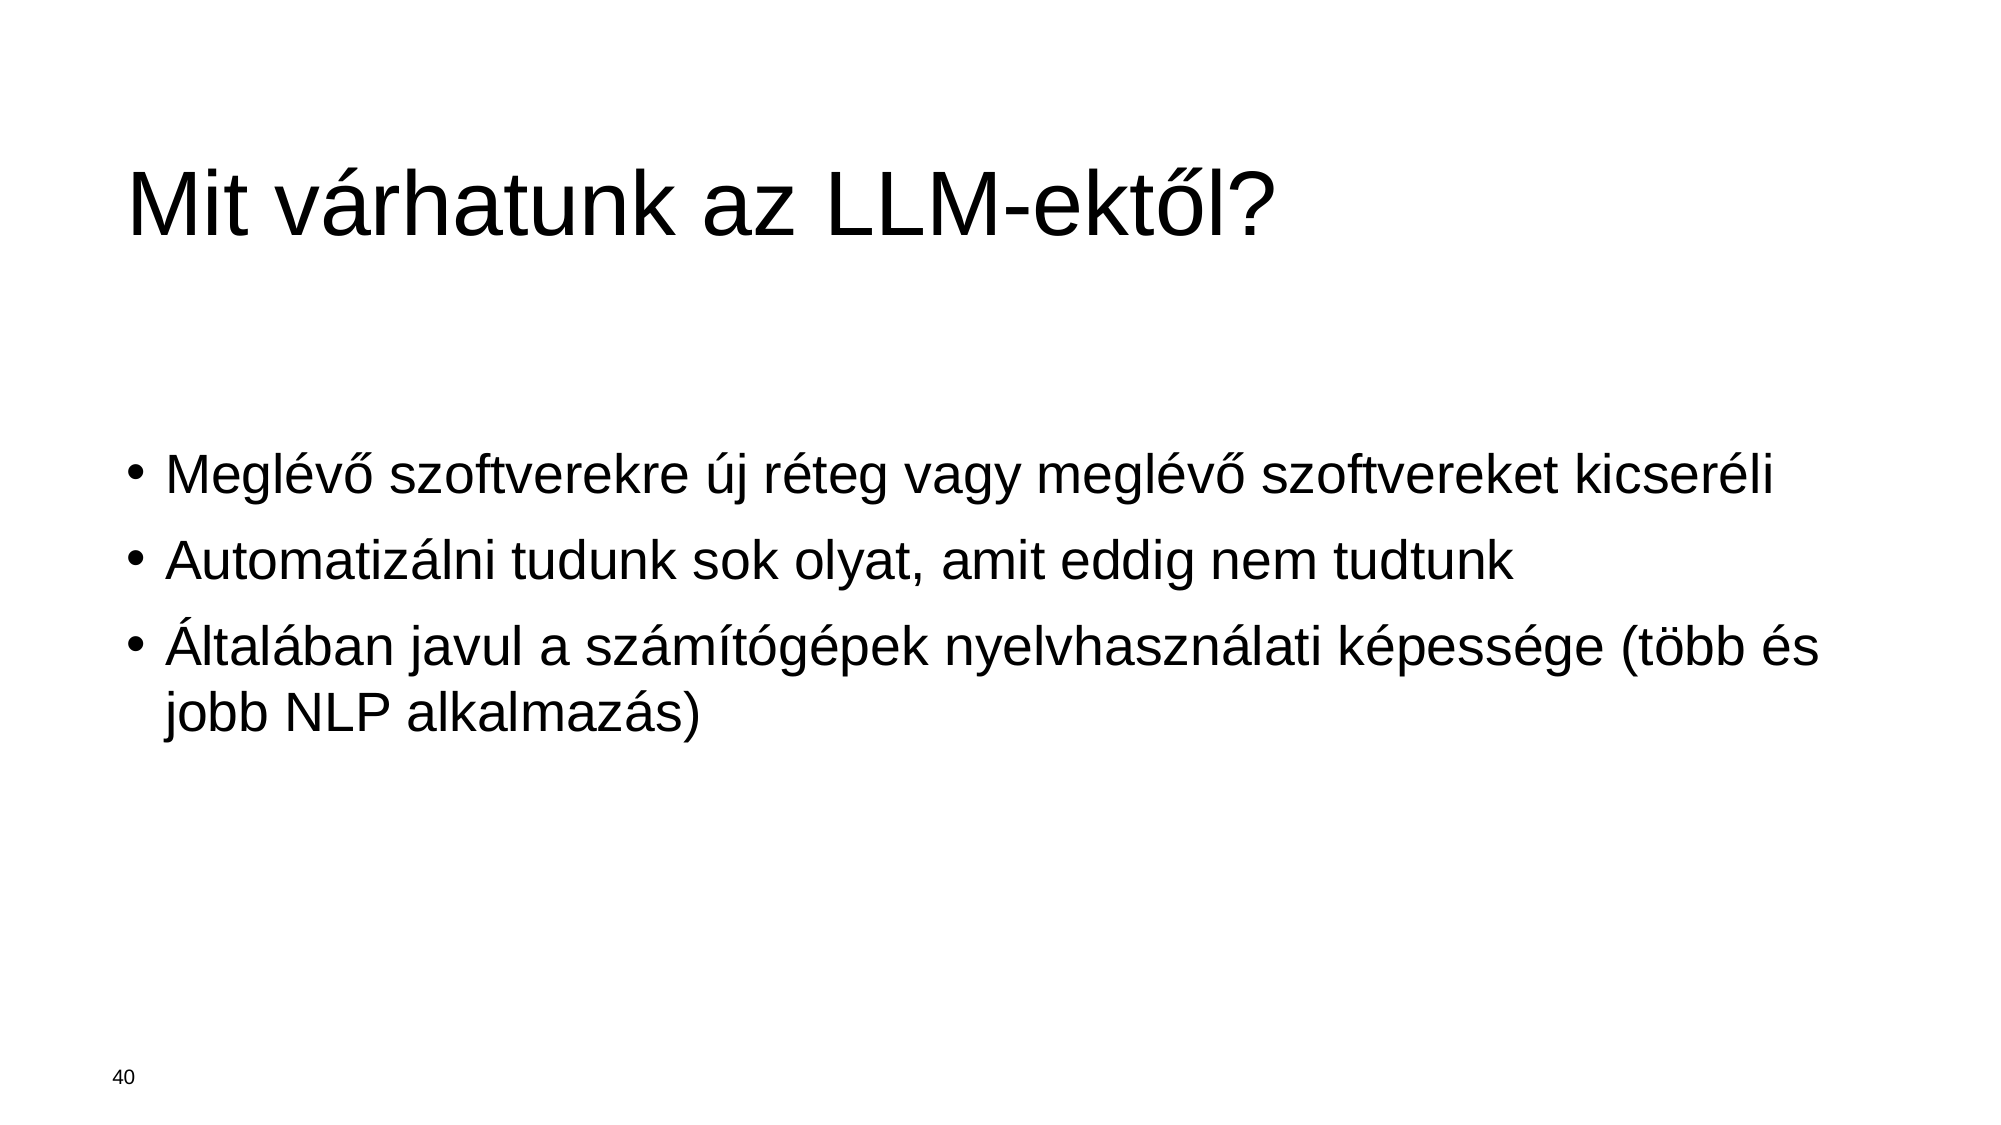

# Mit várhatunk az LLM-ektől?
Meglévő szoftverekre új réteg vagy meglévő szoftvereket kicseréli
Automatizálni tudunk sok olyat, amit eddig nem tudtunk
Általában javul a számítógépek nyelvhasználati képessége (több és jobb NLP alkalmazás)
40